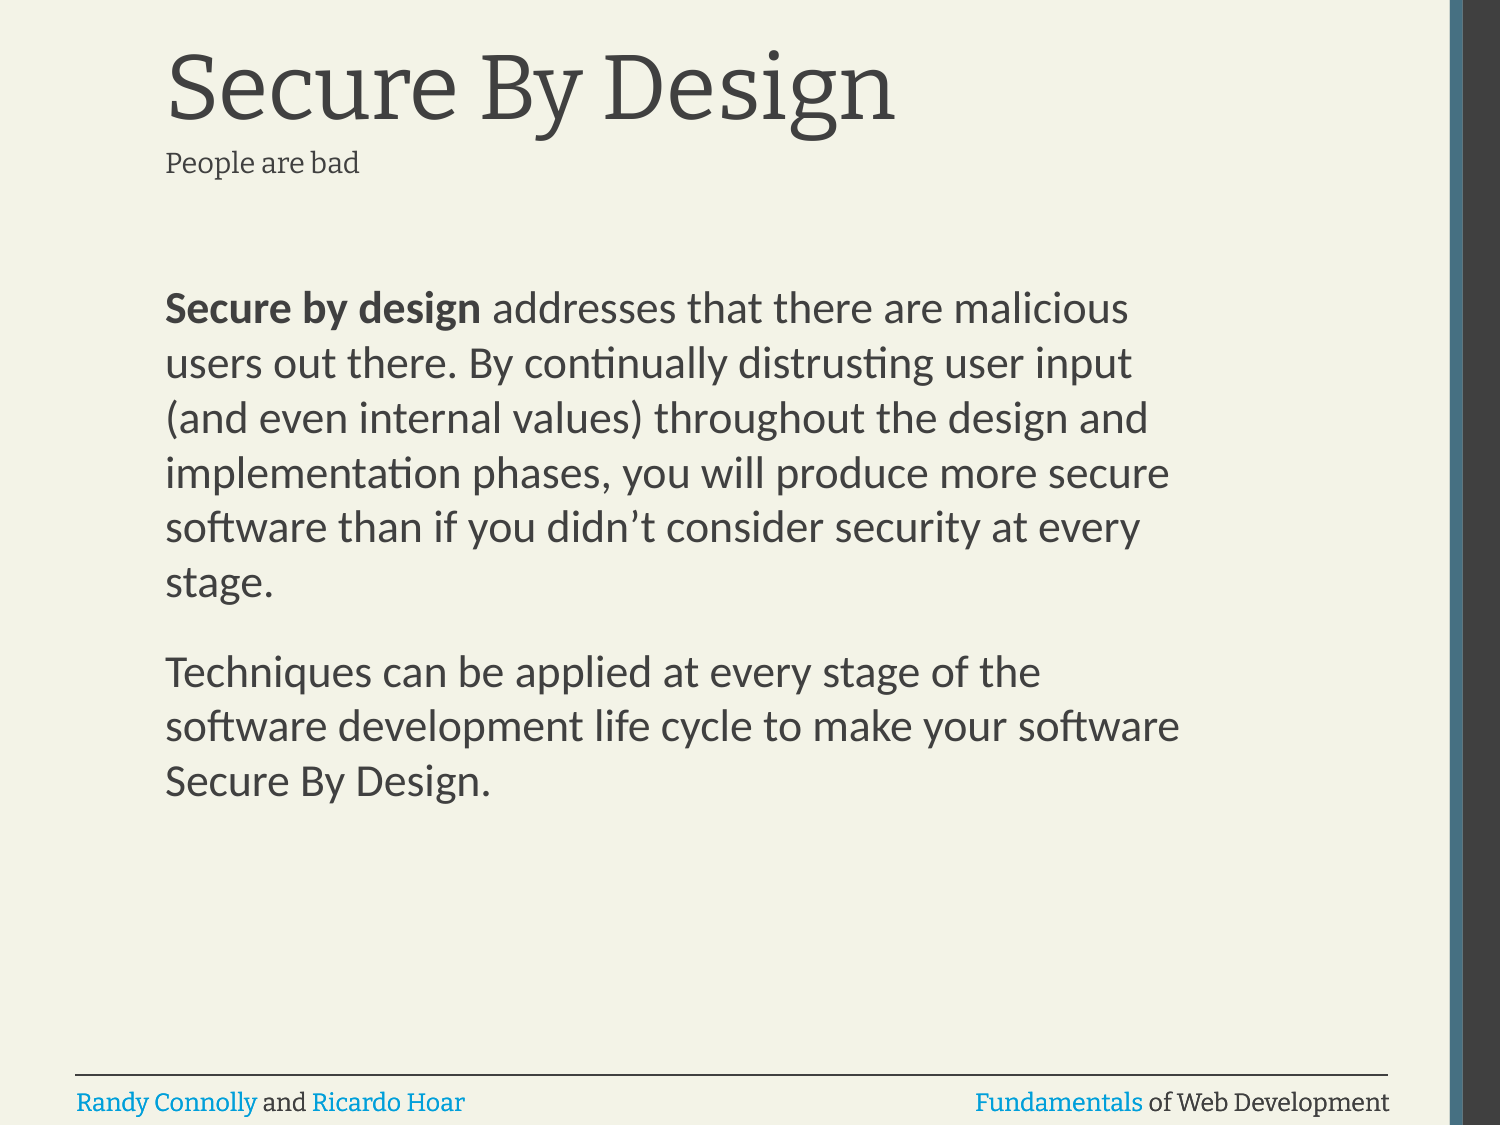

# Secure By Design
People are bad
Secure by design addresses that there are malicious users out there. By continually distrusting user input (and even internal values) throughout the design and implementation phases, you will produce more secure software than if you didn’t consider security at every stage.
Techniques can be applied at every stage of the software development life cycle to make your software Secure By Design.